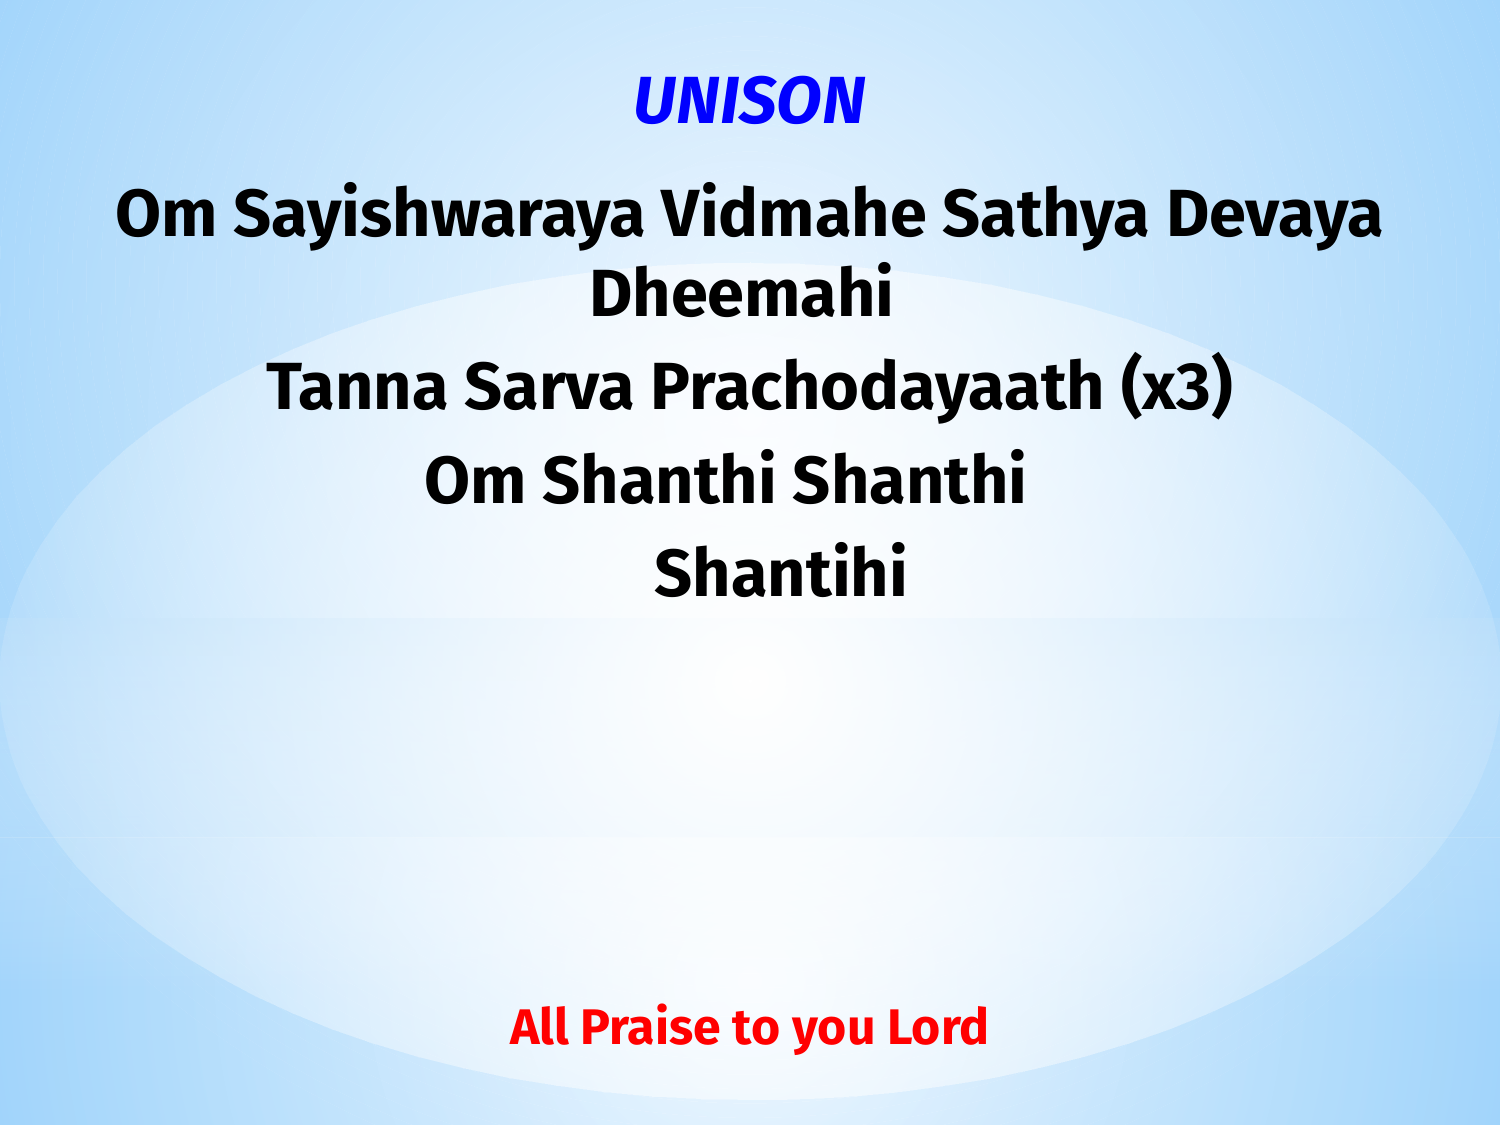

UNISON
Om Sayishwaraya Vidmahe Sathya Devaya Dheemahi
Tanna Sarva Prachodayaath (x3)
Om Shanthi Shanthi
    Shantihi

All Praise to you Lord